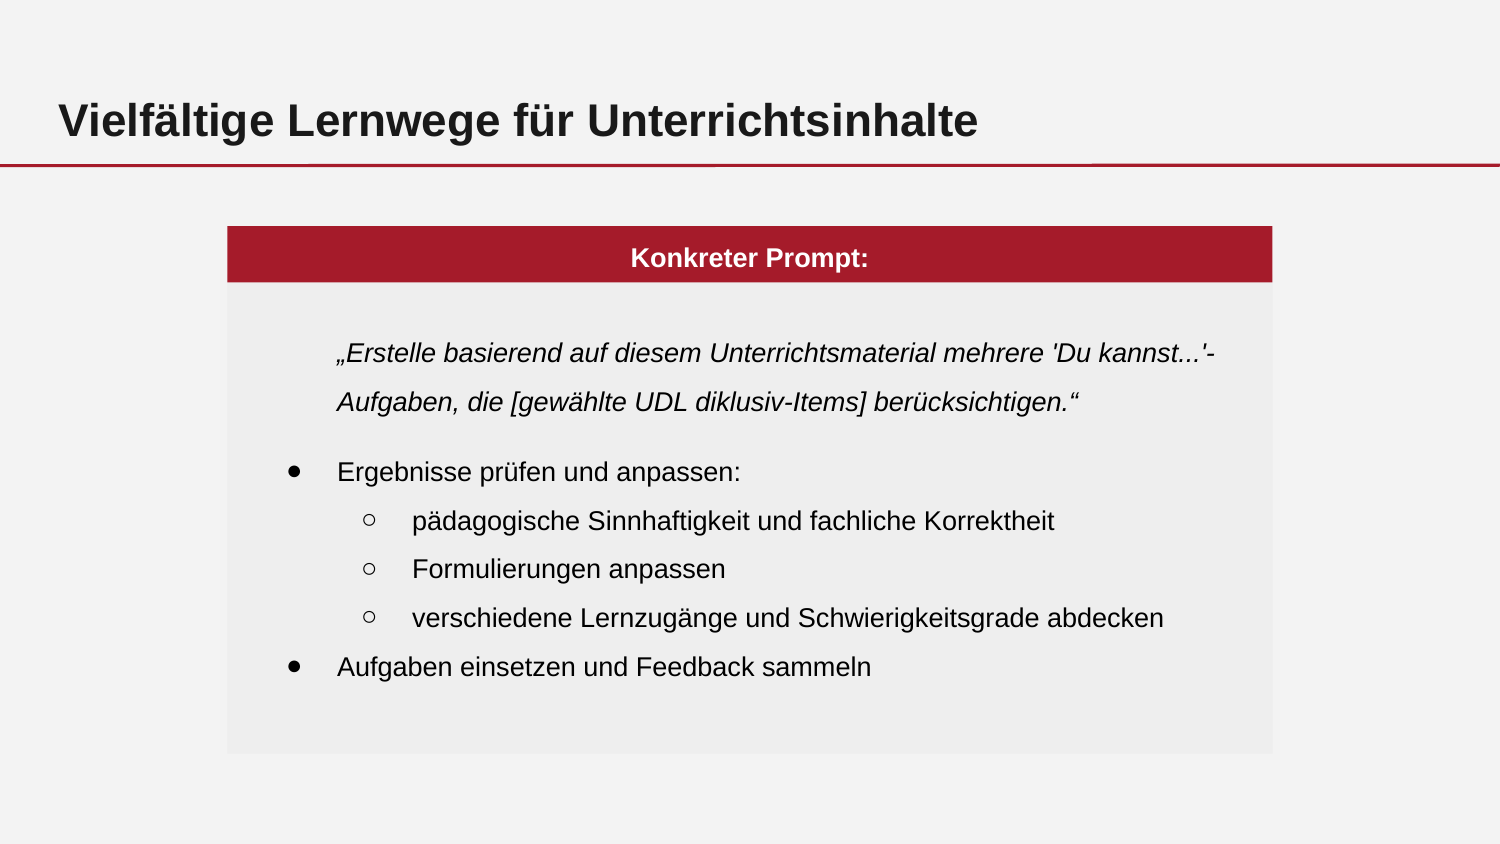

Vielfältige Lernwege für Unterrichtsinhalte

Konkreter Prompt:

„Erstelle basierend auf diesem Unterrichtsmaterial mehrere 'Du kannst...'-Aufgaben, die [gewählte UDL diklusiv-Items] berücksichtigen.“
Ergebnisse prüfen und anpassen:
pädagogische Sinnhaftigkeit und fachliche Korrektheit
Formulierungen anpassen
verschiedene Lernzugänge und Schwierigkeitsgrade abdecken
Aufgaben einsetzen und Feedback sammeln